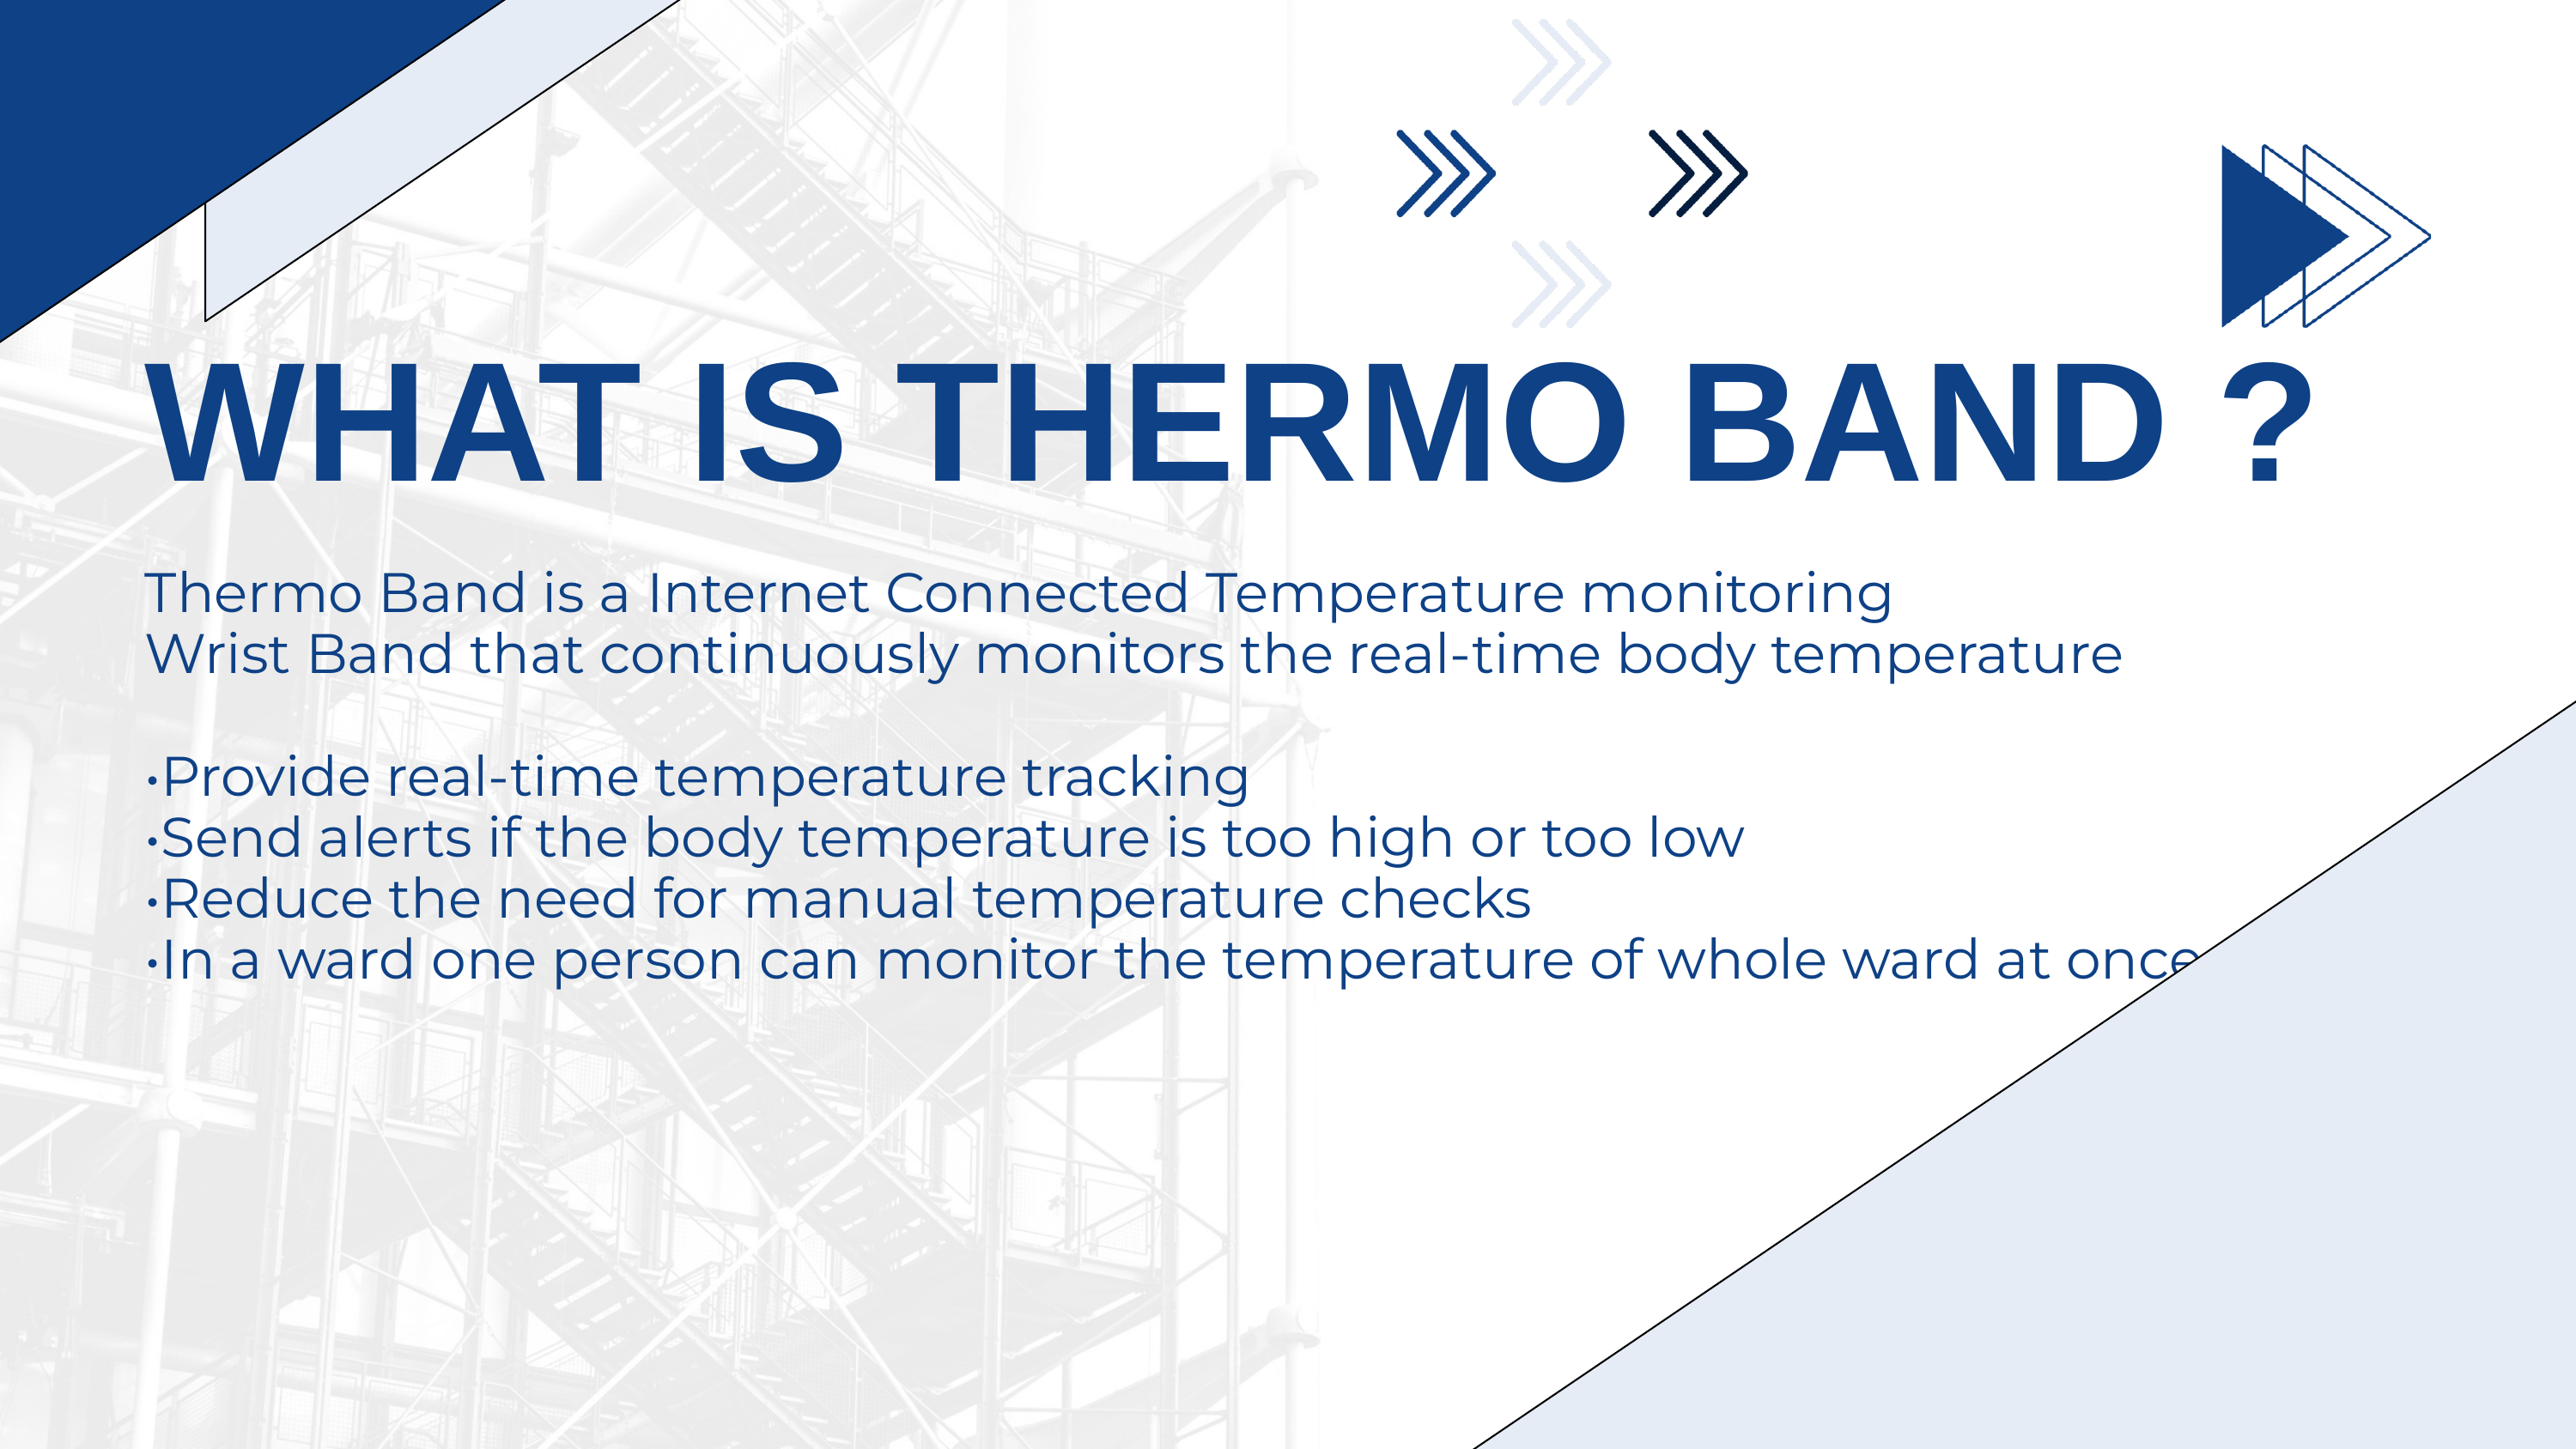

WHAT IS THERMO BAND ?

Thermo Band is a Internet Connected Temperature monitoring
Wrist Band that continuously monitors the real-time body temperature

•Provide real-time temperature tracking
•Send alerts if the body temperature is too high or too low
•Reduce the need for manual temperature checks
•In a ward one person can monitor the temperature of whole ward at once